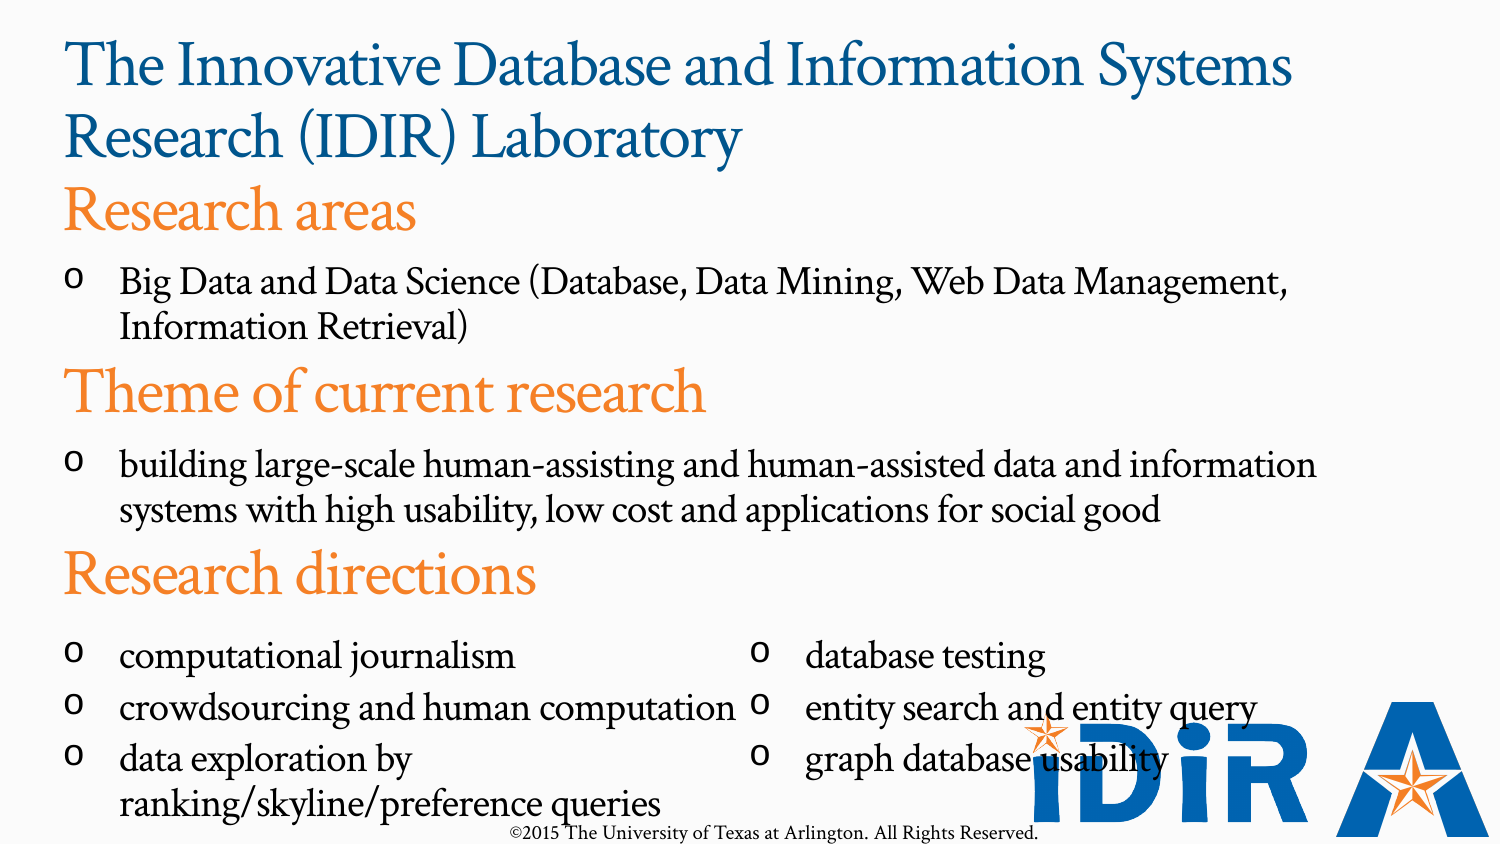

# The Innovative Database and Information Systems Research (IDIR) Laboratory
Research areas
Big Data and Data Science (Database, Data Mining, Web Data Management, Information Retrieval)
Theme of current research
building large-scale human-assisting and human-assisted data and information systems with high usability, low cost and applications for social good
Research directions
computational journalism
crowdsourcing and human computation
data exploration by ranking/skyline/preference queries
database testing
entity search and entity query
graph database usability
©2015 The University of Texas at Arlington. All Rights Reserved.